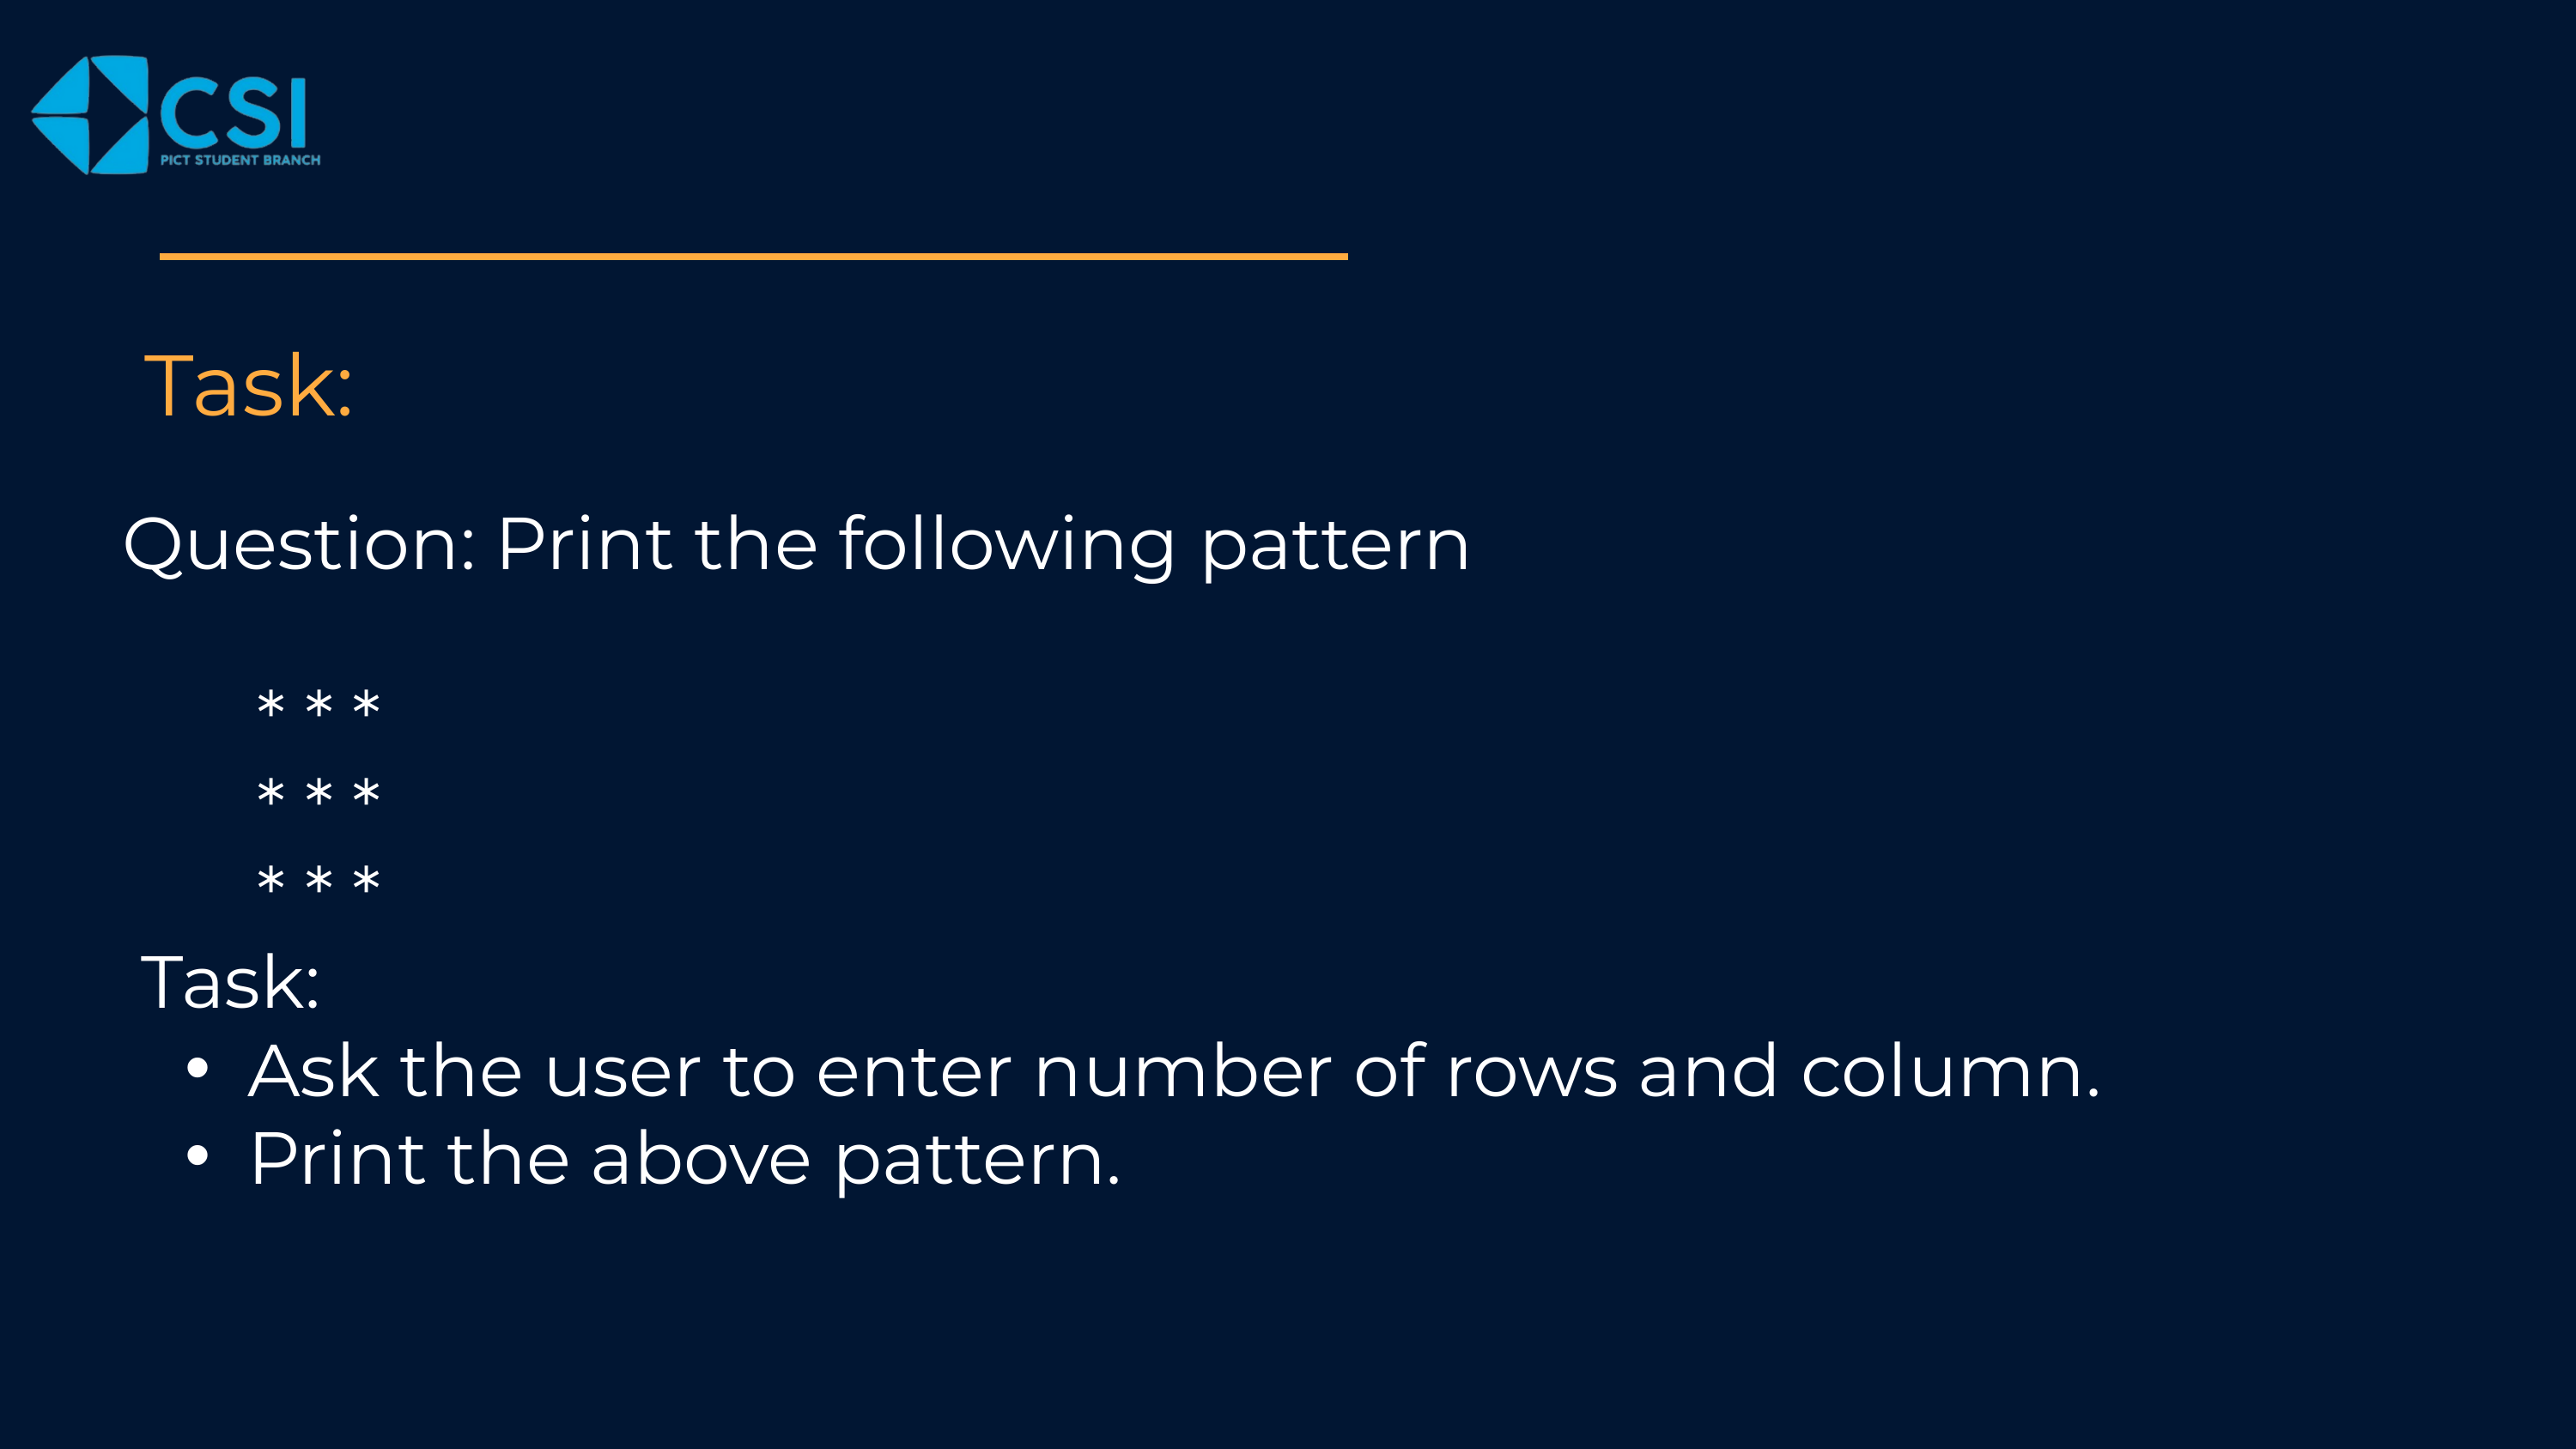

Task:

Question: Print the following pattern

       * * *
       * * *
       * * *
 Task:
Ask the user to enter number of rows and column.
Print the above pattern.